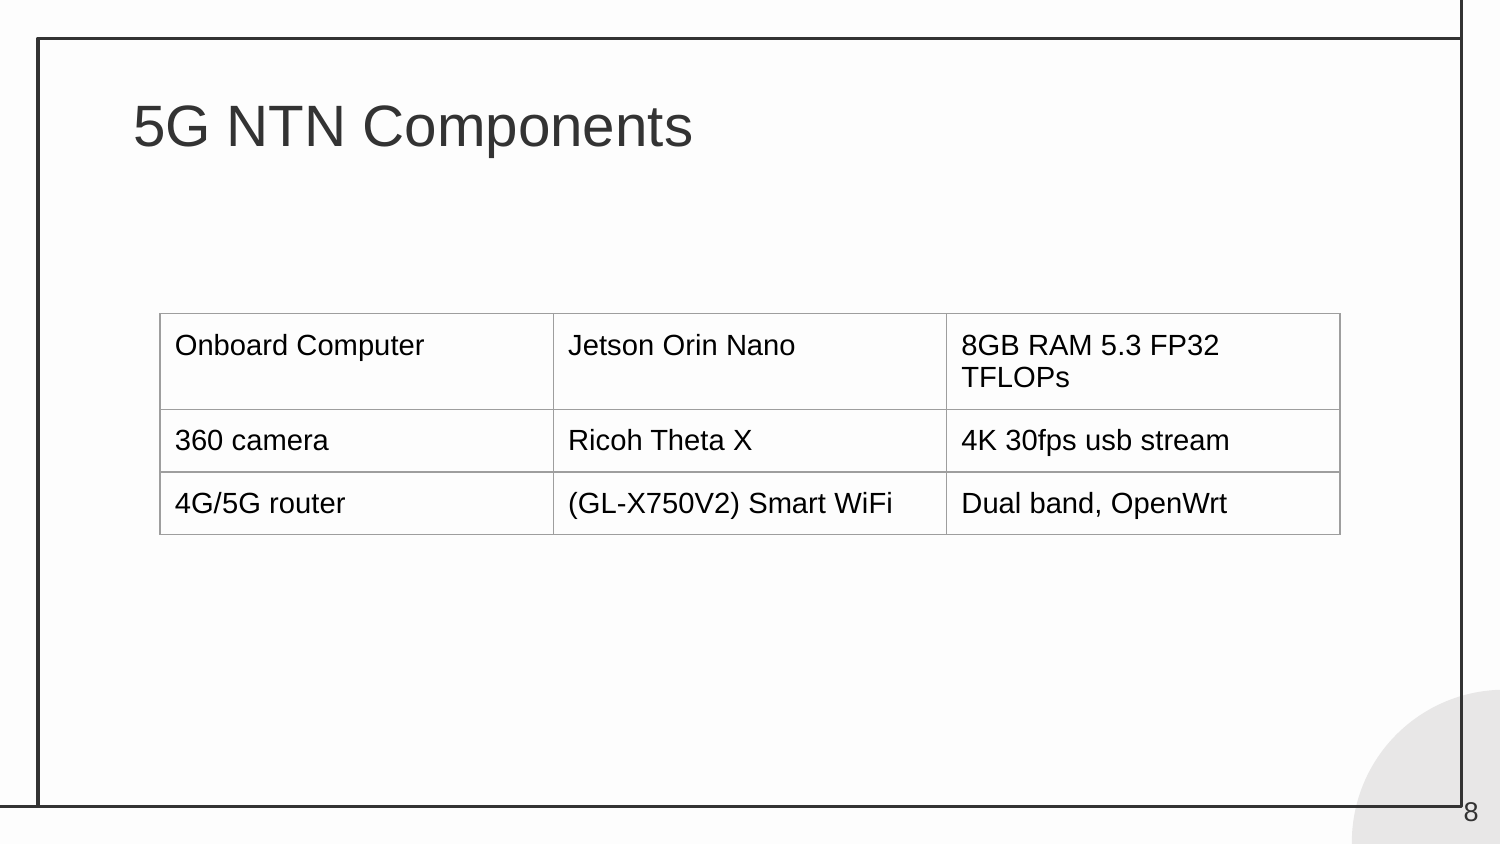

# 5G NTN Components
| Onboard Computer | Jetson Orin Nano | 8GB RAM 5.3 FP32 TFLOPs |
| --- | --- | --- |
| 360 camera | Ricoh Theta X | 4K 30fps usb stream |
| 4G/5G router | (GL-X750V2) Smart WiFi | Dual band, OpenWrt |
8